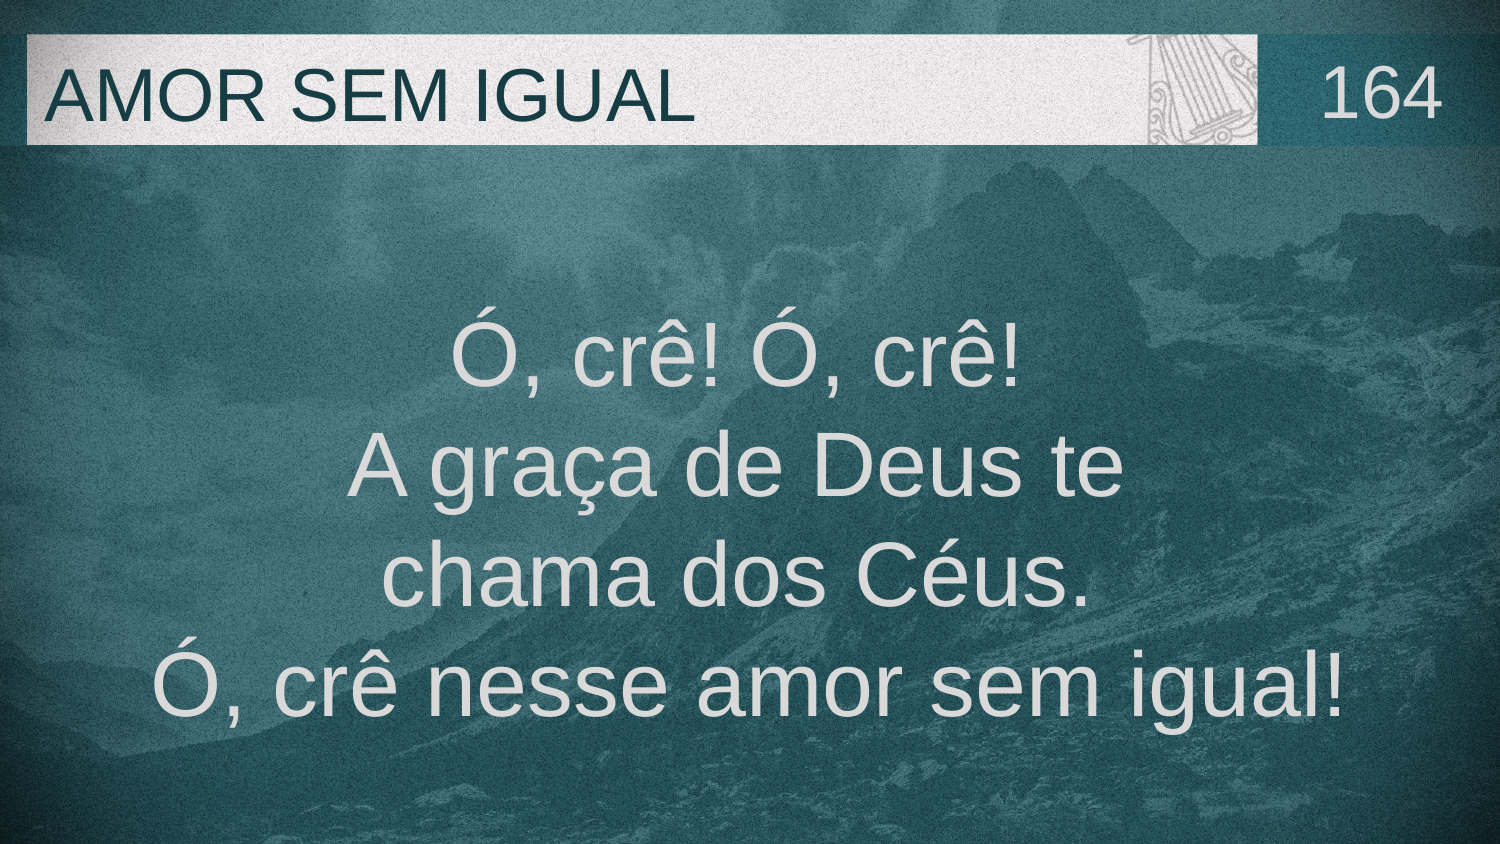

# AMOR SEM IGUAL
164
Ó, crê! Ó, crê!
A graça de Deus te
chama dos Céus.
Ó, crê nesse amor sem igual!